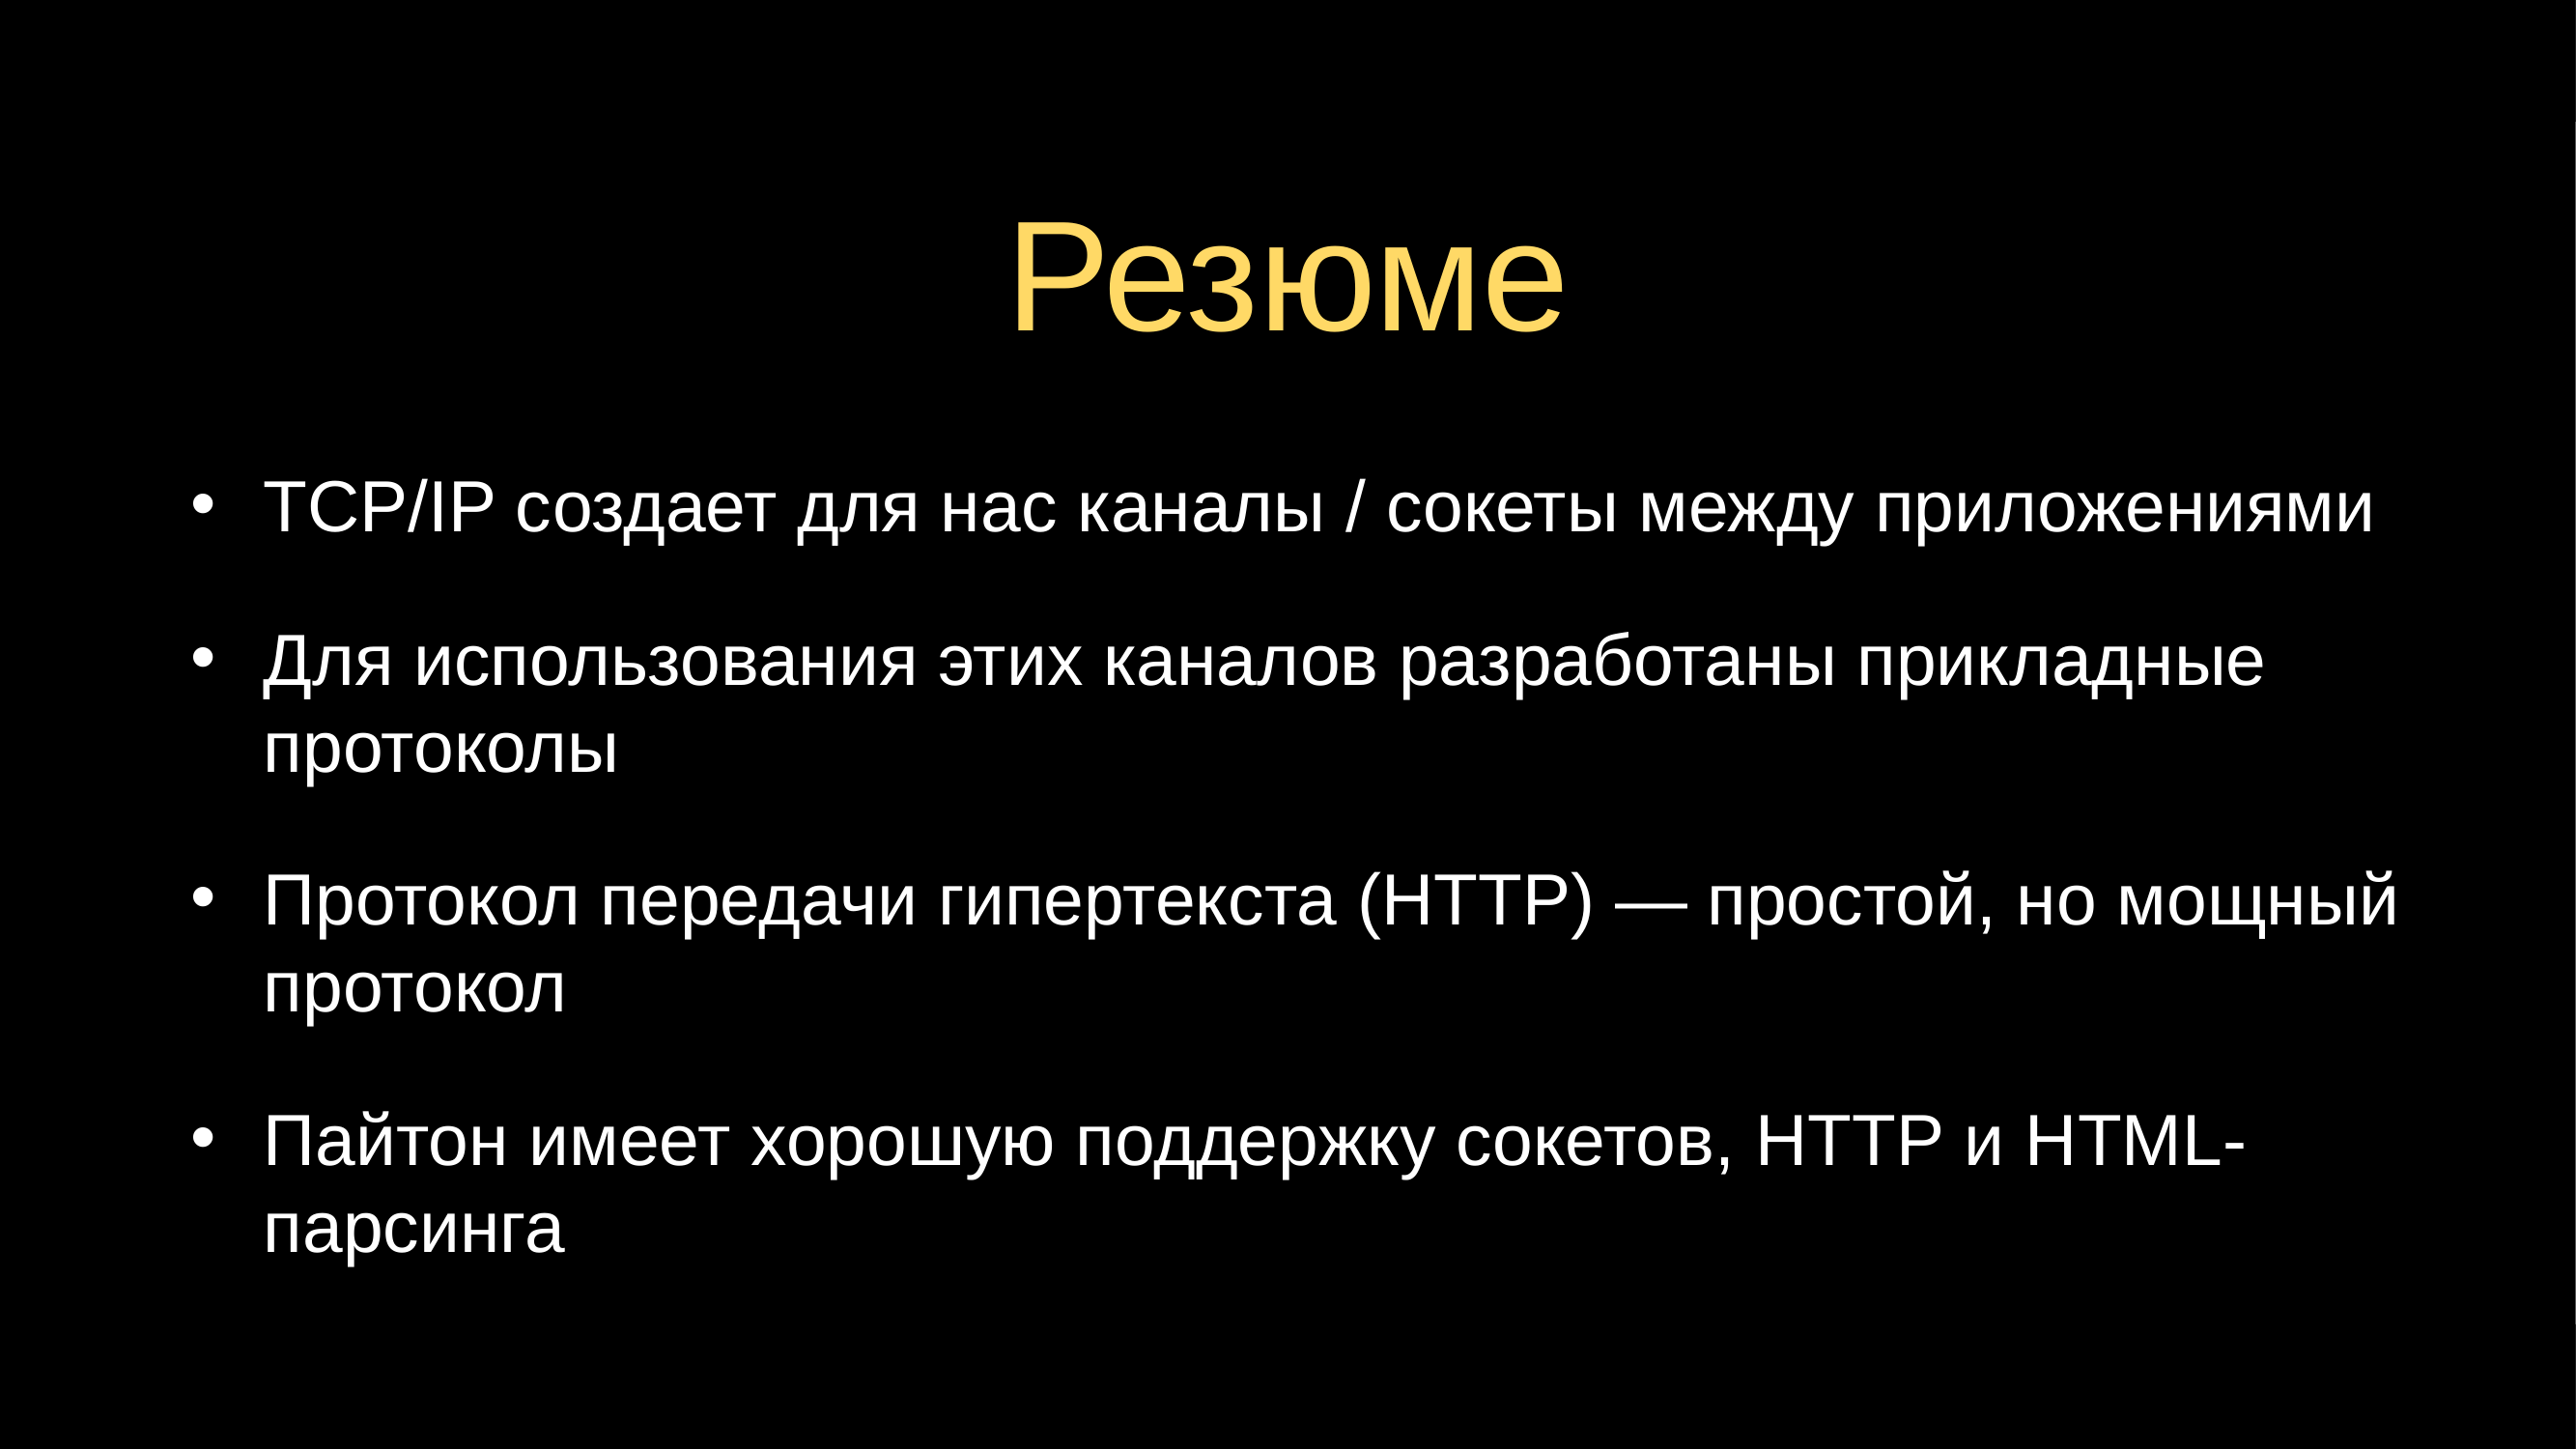

# Резюме
TCP/IP создает для нас каналы / сокеты между приложениями
Для использования этих каналов разработаны прикладные протоколы
Протокол передачи гипертекста (HTTP) — простой, но мощный протокол
Пайтон имеет хорошую поддержку сокетов, HTTP и HTML-парсинга